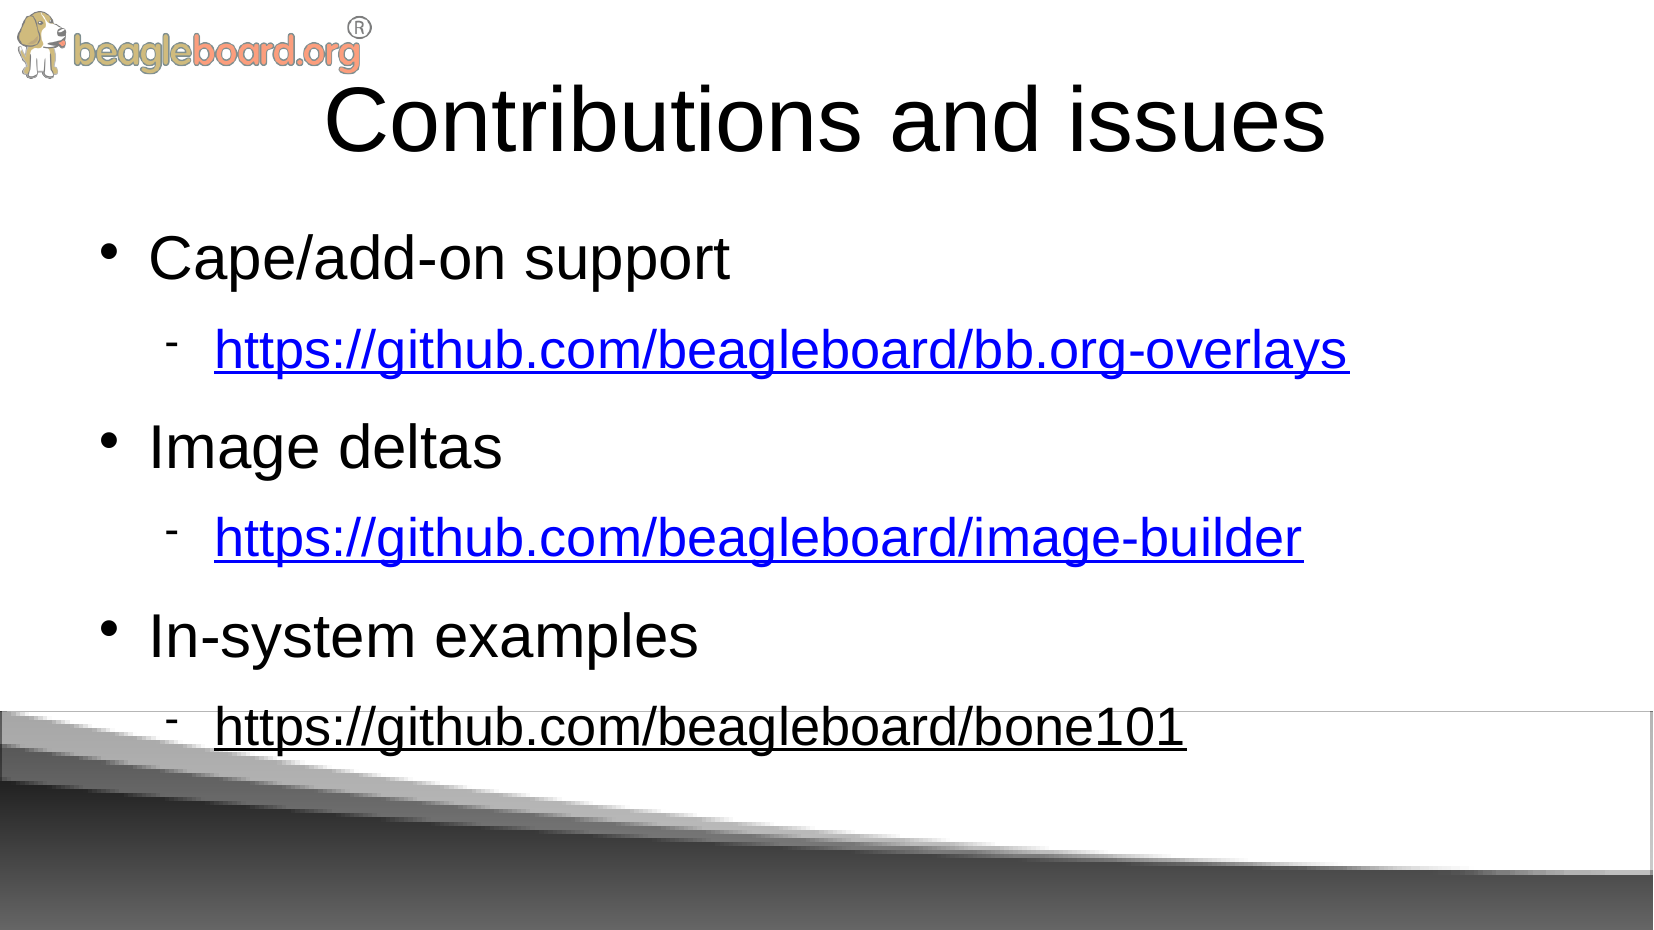

Contributions and issues
Cape/add-on support
https://github.com/beagleboard/bb.org-overlays
Image deltas
https://github.com/beagleboard/image-builder
In-system examples
https://github.com/beagleboard/bone101